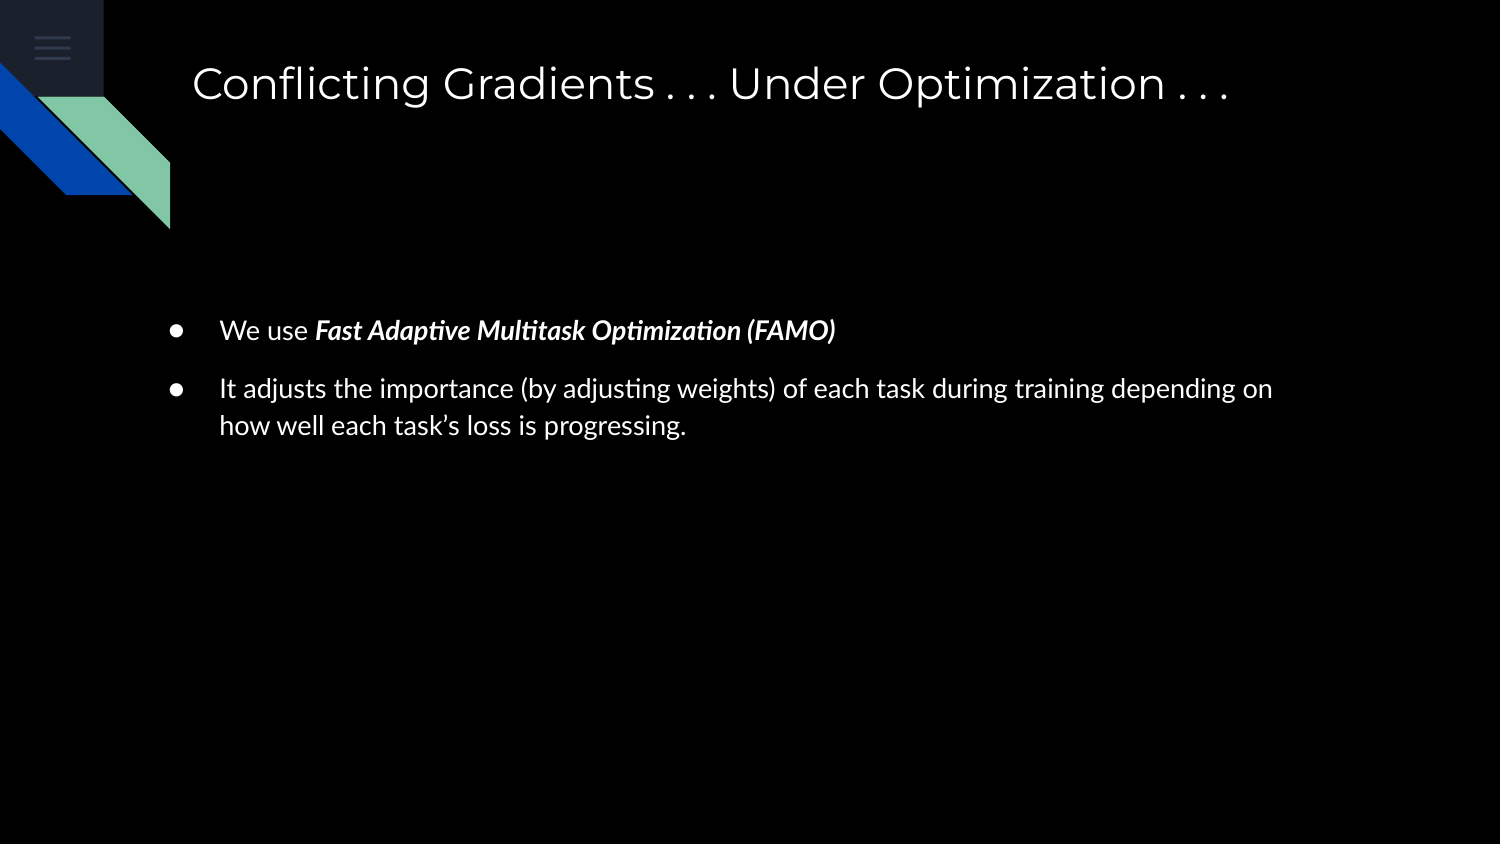

# Conflicting Gradients . . . Under Optimization . . .
We use Fast Adaptive Multitask Optimization (FAMO)
It adjusts the importance (by adjusting weights) of each task during training depending on how well each task’s loss is progressing.